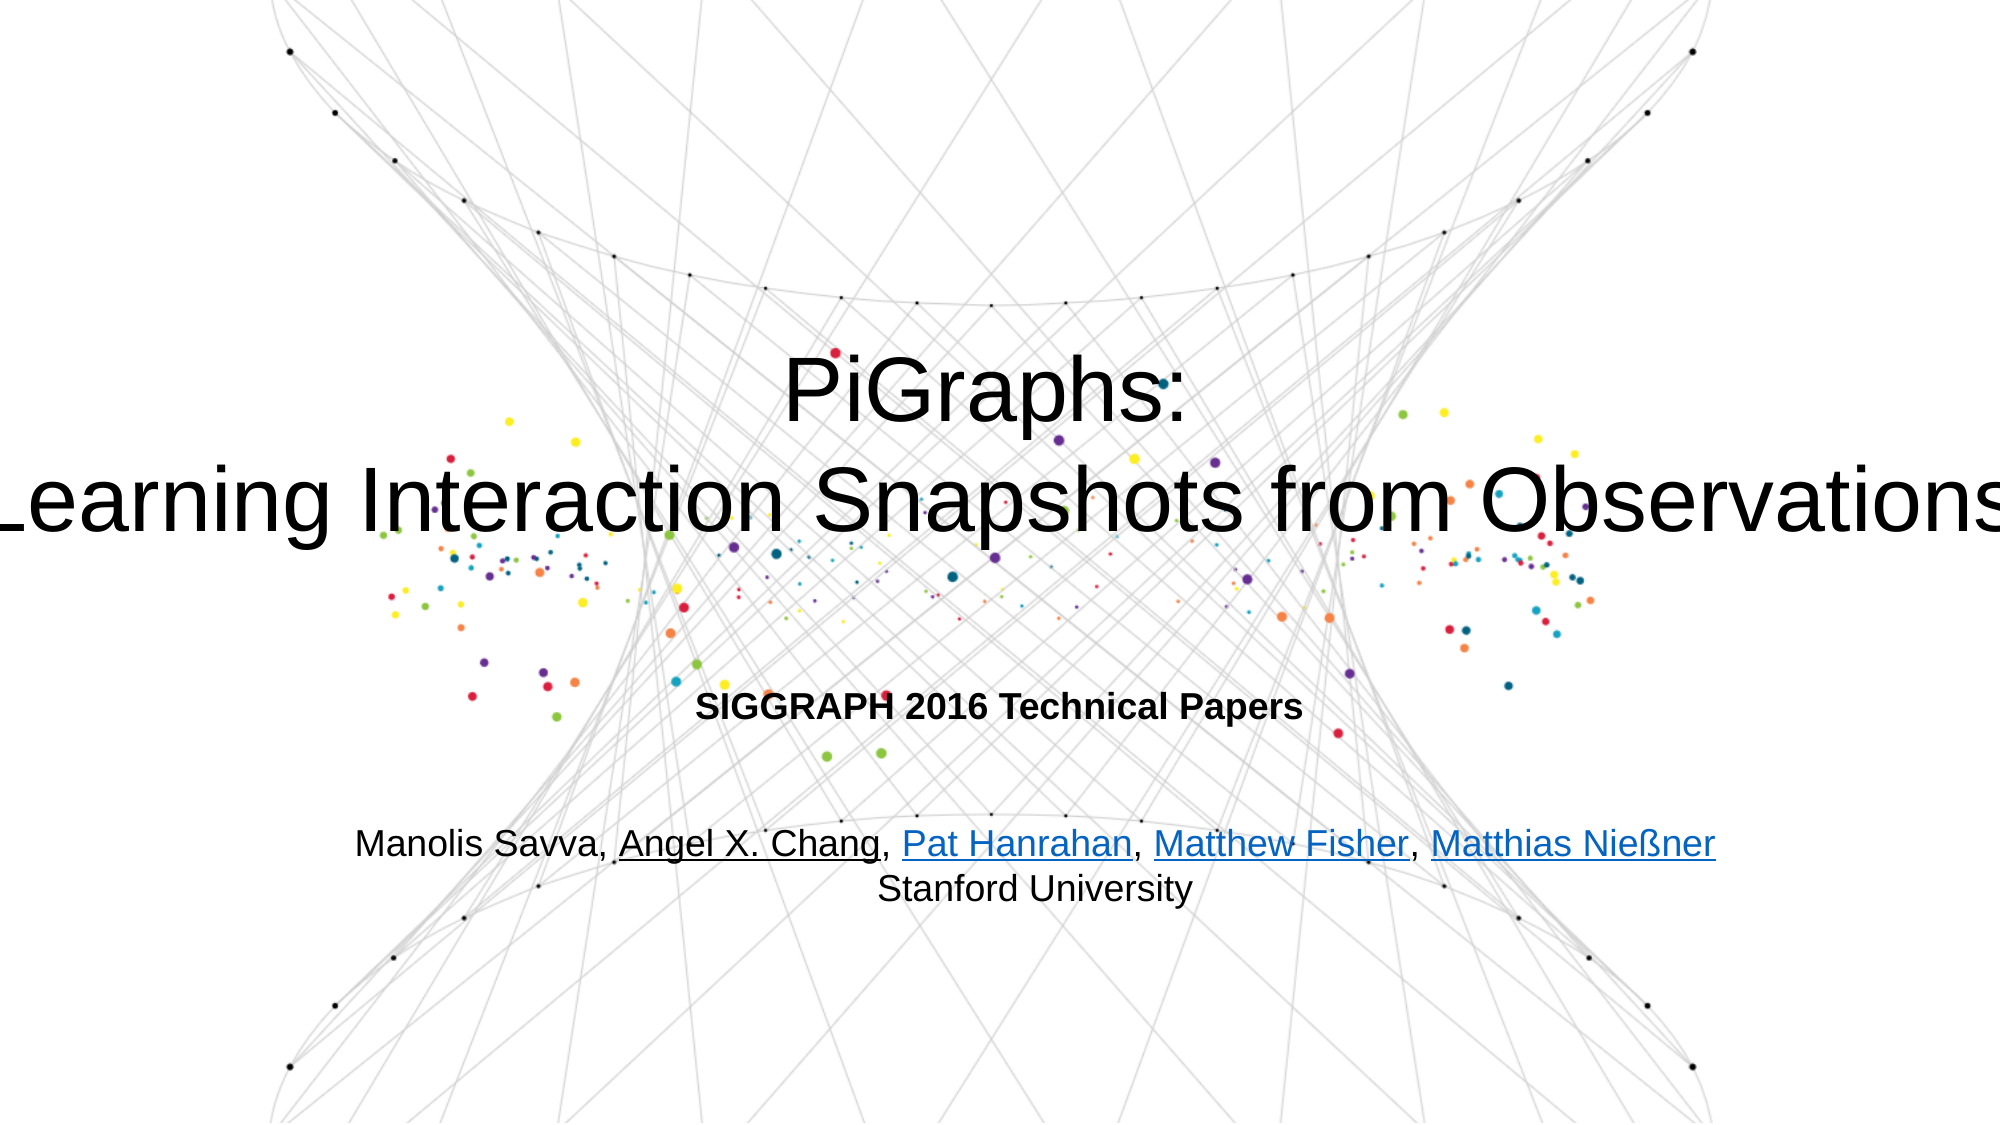

PiGraphs:
Learning Interaction Snapshots from Observations
SIGGRAPH 2016 Technical Papers
Manolis Savva, Angel X. Chang, Pat Hanrahan, Matthew Fisher, Matthias Nießner
Stanford University